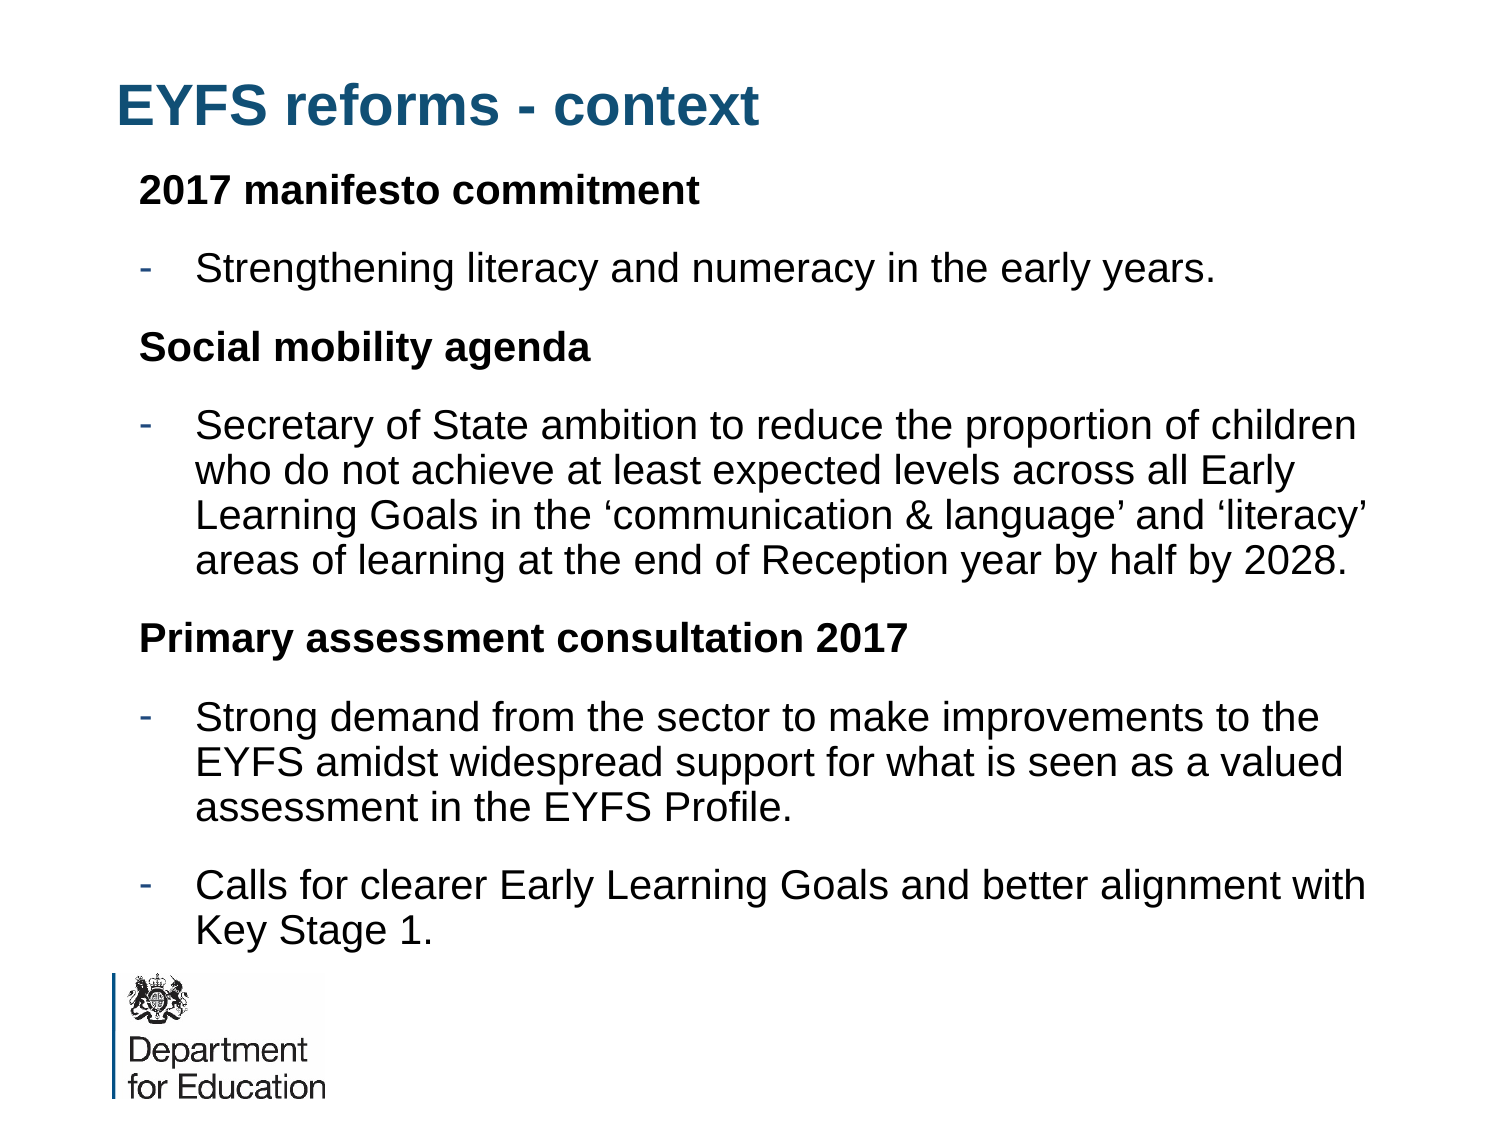

EYFS reforms - context
2017 manifesto commitment
Strengthening literacy and numeracy in the early years.
Social mobility agenda
Secretary of State ambition to reduce the proportion of children who do not achieve at least expected levels across all Early Learning Goals in the ‘communication & language’ and ‘literacy’ areas of learning at the end of Reception year by half by 2028.
Primary assessment consultation 2017
Strong demand from the sector to make improvements to the EYFS amidst widespread support for what is seen as a valued assessment in the EYFS Profile.
Calls for clearer Early Learning Goals and better alignment with Key Stage 1.